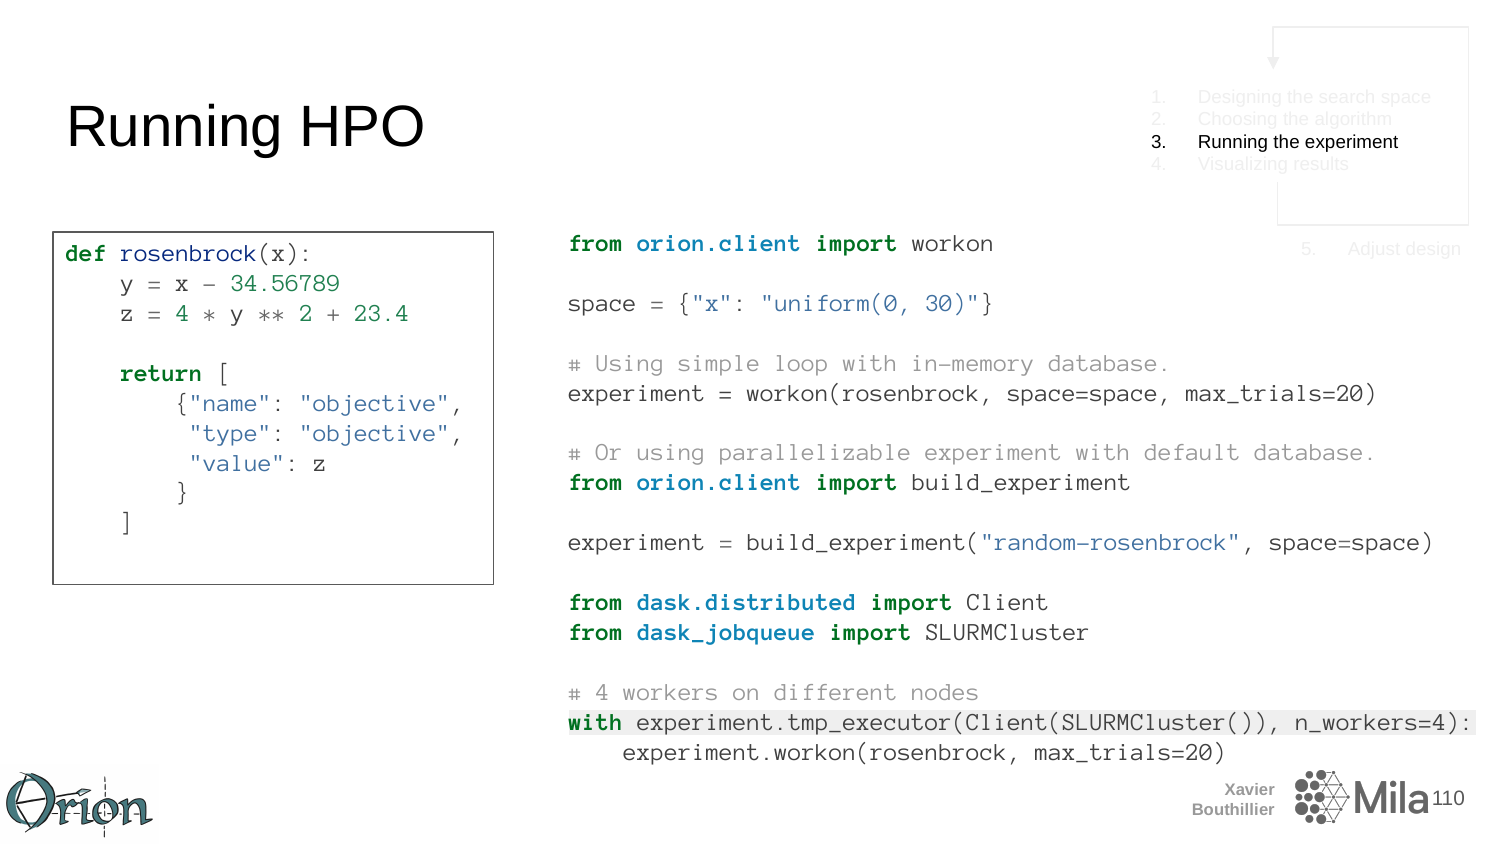

# Running HPO

def rosenbrock(x):
    y = x - 34.56789
    z = 4 * y ** 2 + 23.4

    return [
        {"name": "objective",
         "type": "objective",
         "value": z
        }
    ]

from orion.client import workon

space = {"x": "uniform(0, 30)"}

# Using simple loop with in-memory database.
experiment = workon(rosenbrock, space=space, max_trials=20)

# Or using parallelizable experiment with default database.
from orion.client import build_experiment

experiment = build_experiment("random-rosenbrock", space=space)

from dask.distributed import Client
from dask_jobqueue import SLURMCluster

# 4 workers on different nodes
with experiment.tmp_executor(Client(SLURMCluster()), n_workers=4):
    experiment.workon(rosenbrock, max_trials=20)

110